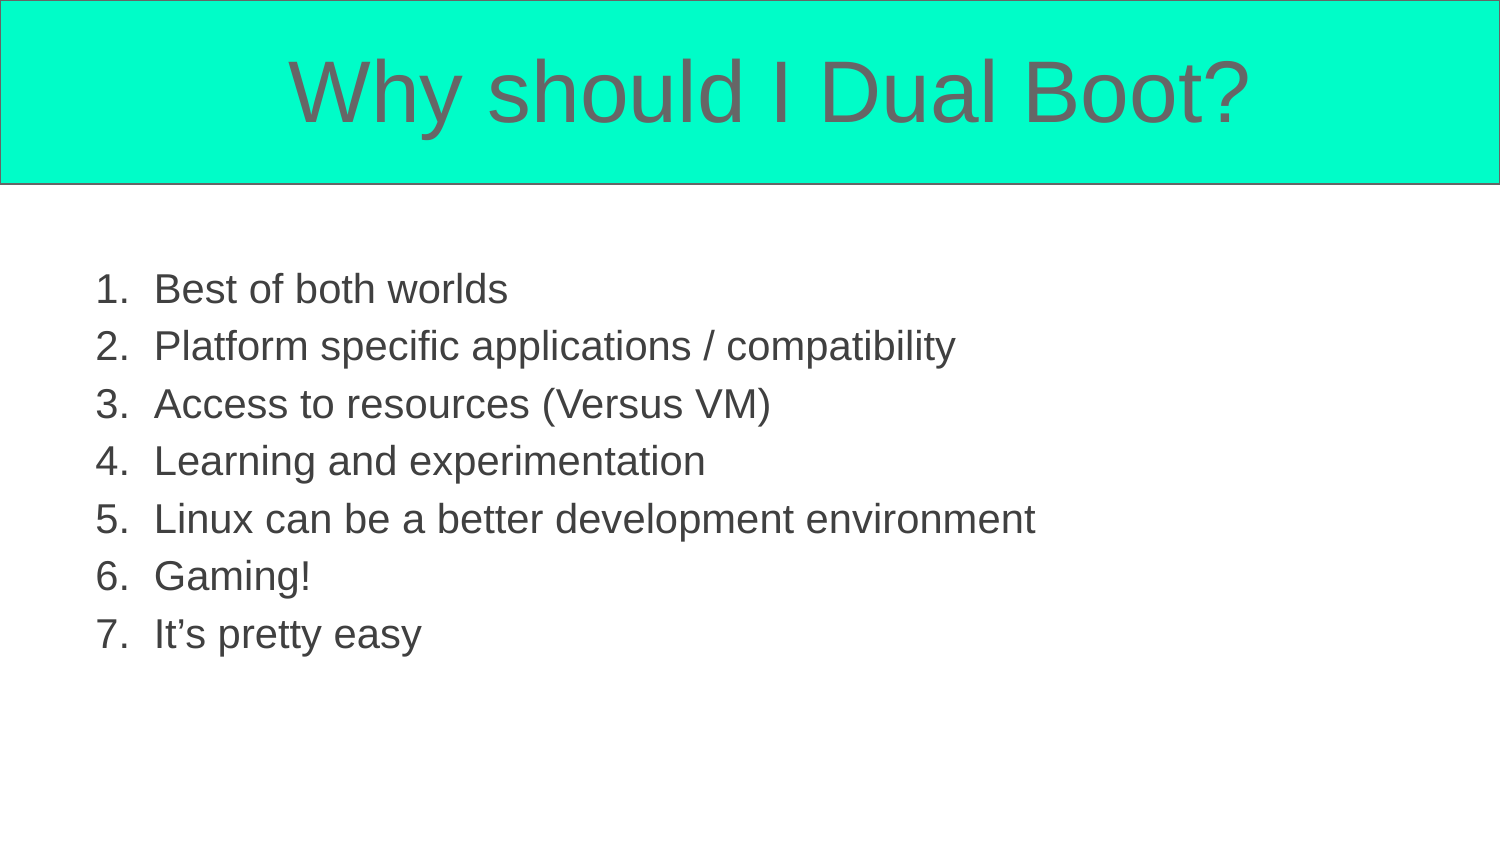

# Why should I Dual Boot?
Best of both worlds
Platform specific applications / compatibility
Access to resources (Versus VM)
Learning and experimentation
Linux can be a better development environment
Gaming!
It’s pretty easy